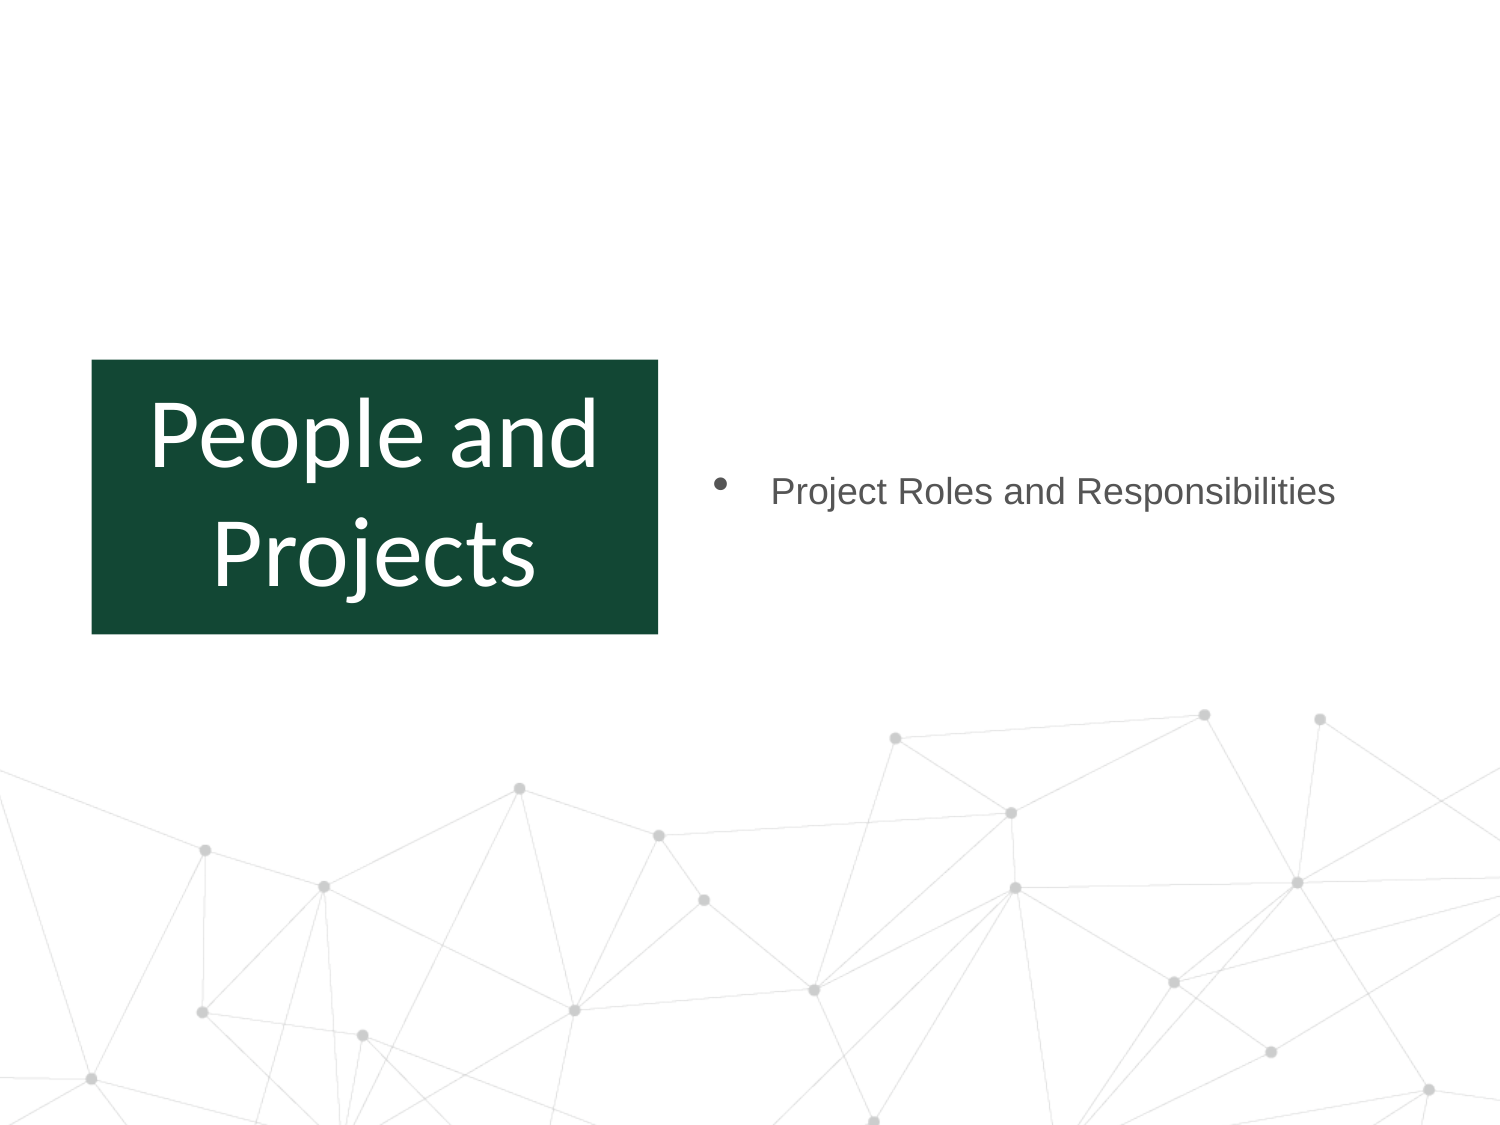

People and Projects
Project Roles and Responsibilities